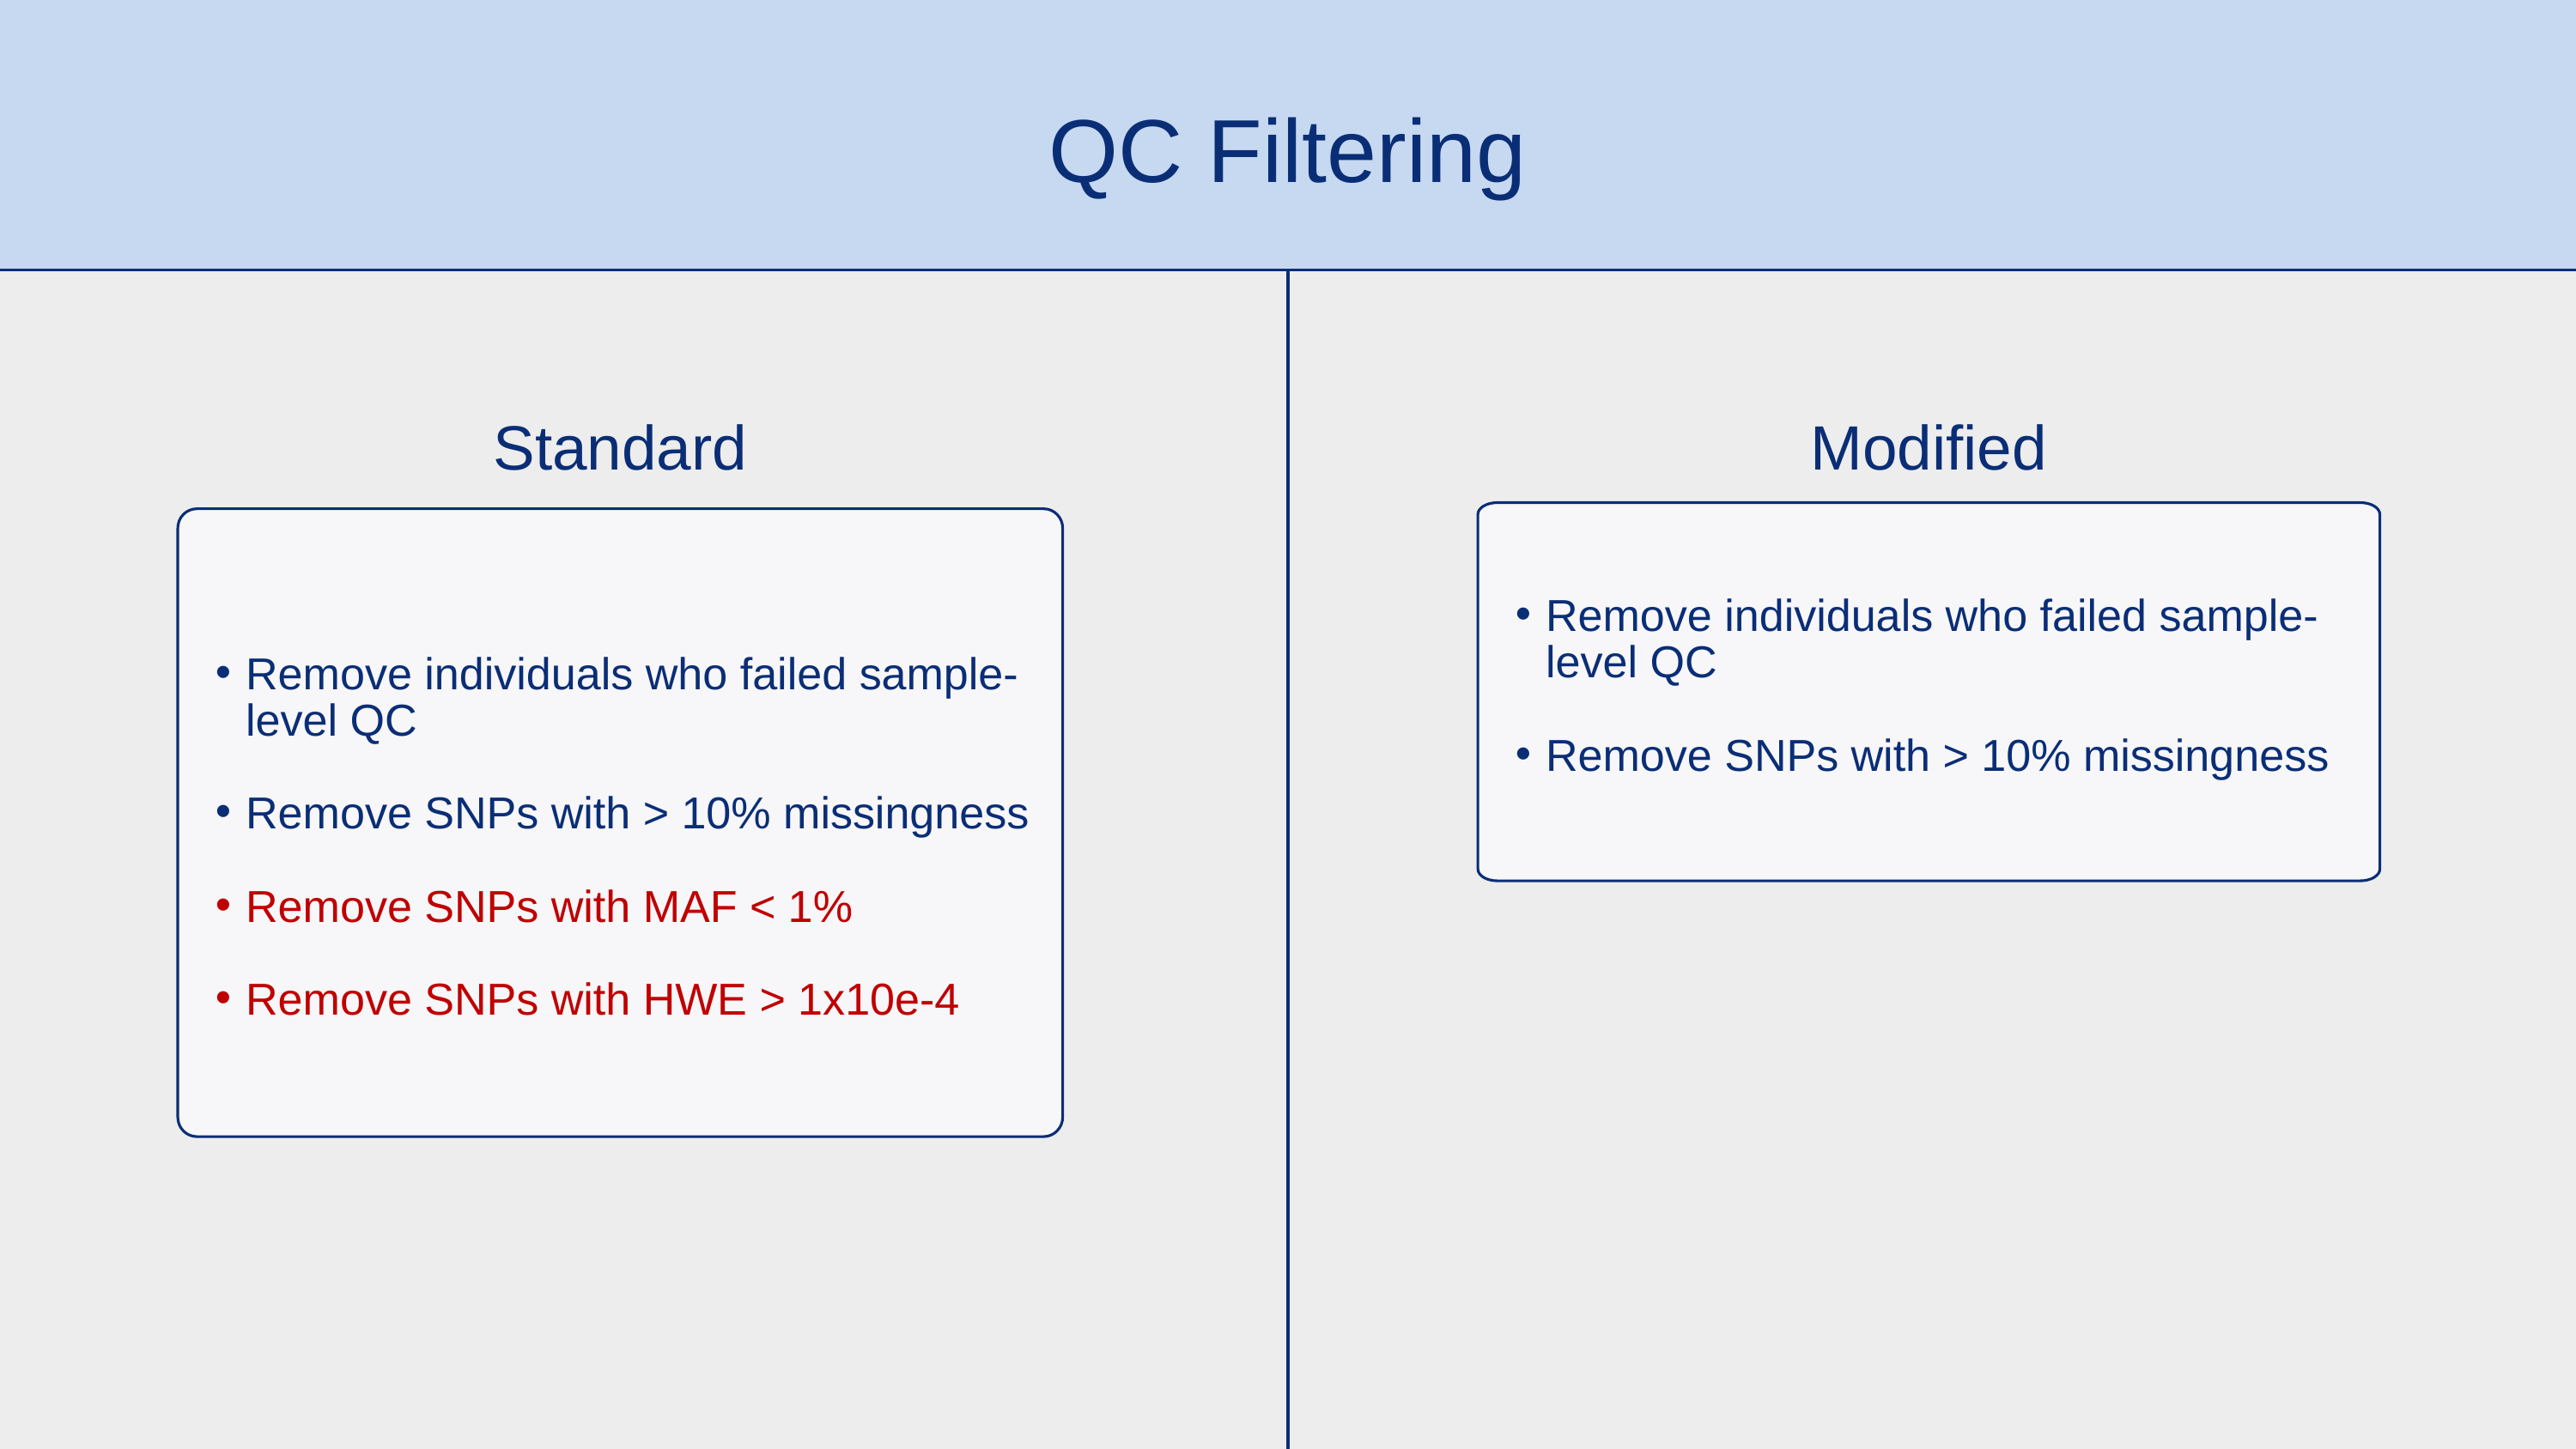

QC Filtering

Standard
Modified

Remove individuals who failed sample-level QC

Remove SNPs with > 10% missingness

Remove SNPs with MAF < 1%

Remove SNPs with HWE > 1x10e-4

Remove individuals who failed sample-level QC

Remove SNPs with > 10% missingness